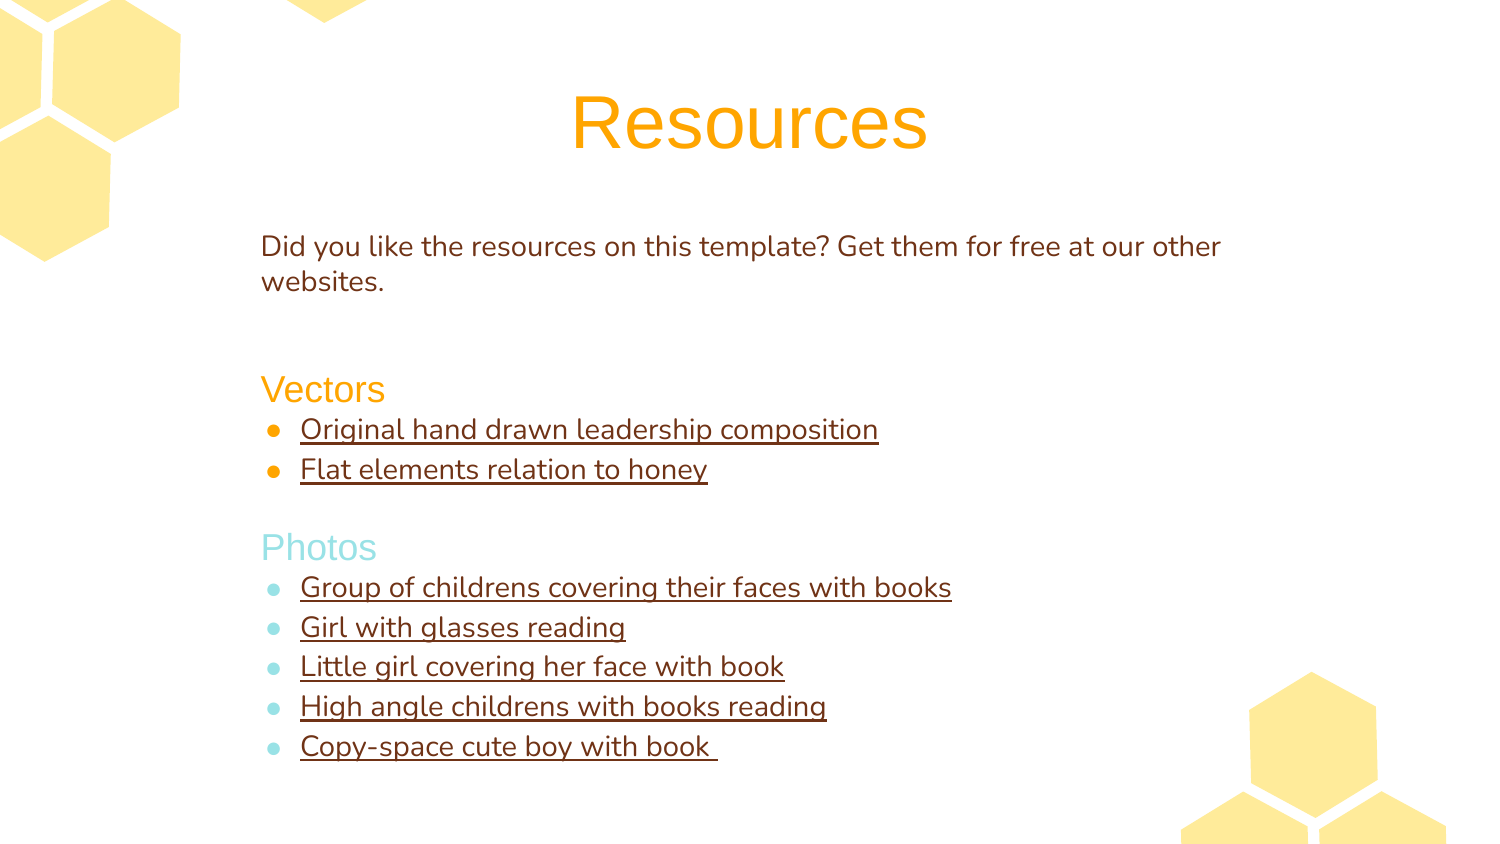

# Resources
Did you like the resources on this template? Get them for free at our other websites.

Vectors
Original hand drawn leadership composition
Flat elements relation to honey
Photos
Group of childrens covering their faces with books
Girl with glasses reading
Little girl covering her face with book
High angle childrens with books reading
Copy-space cute boy with book